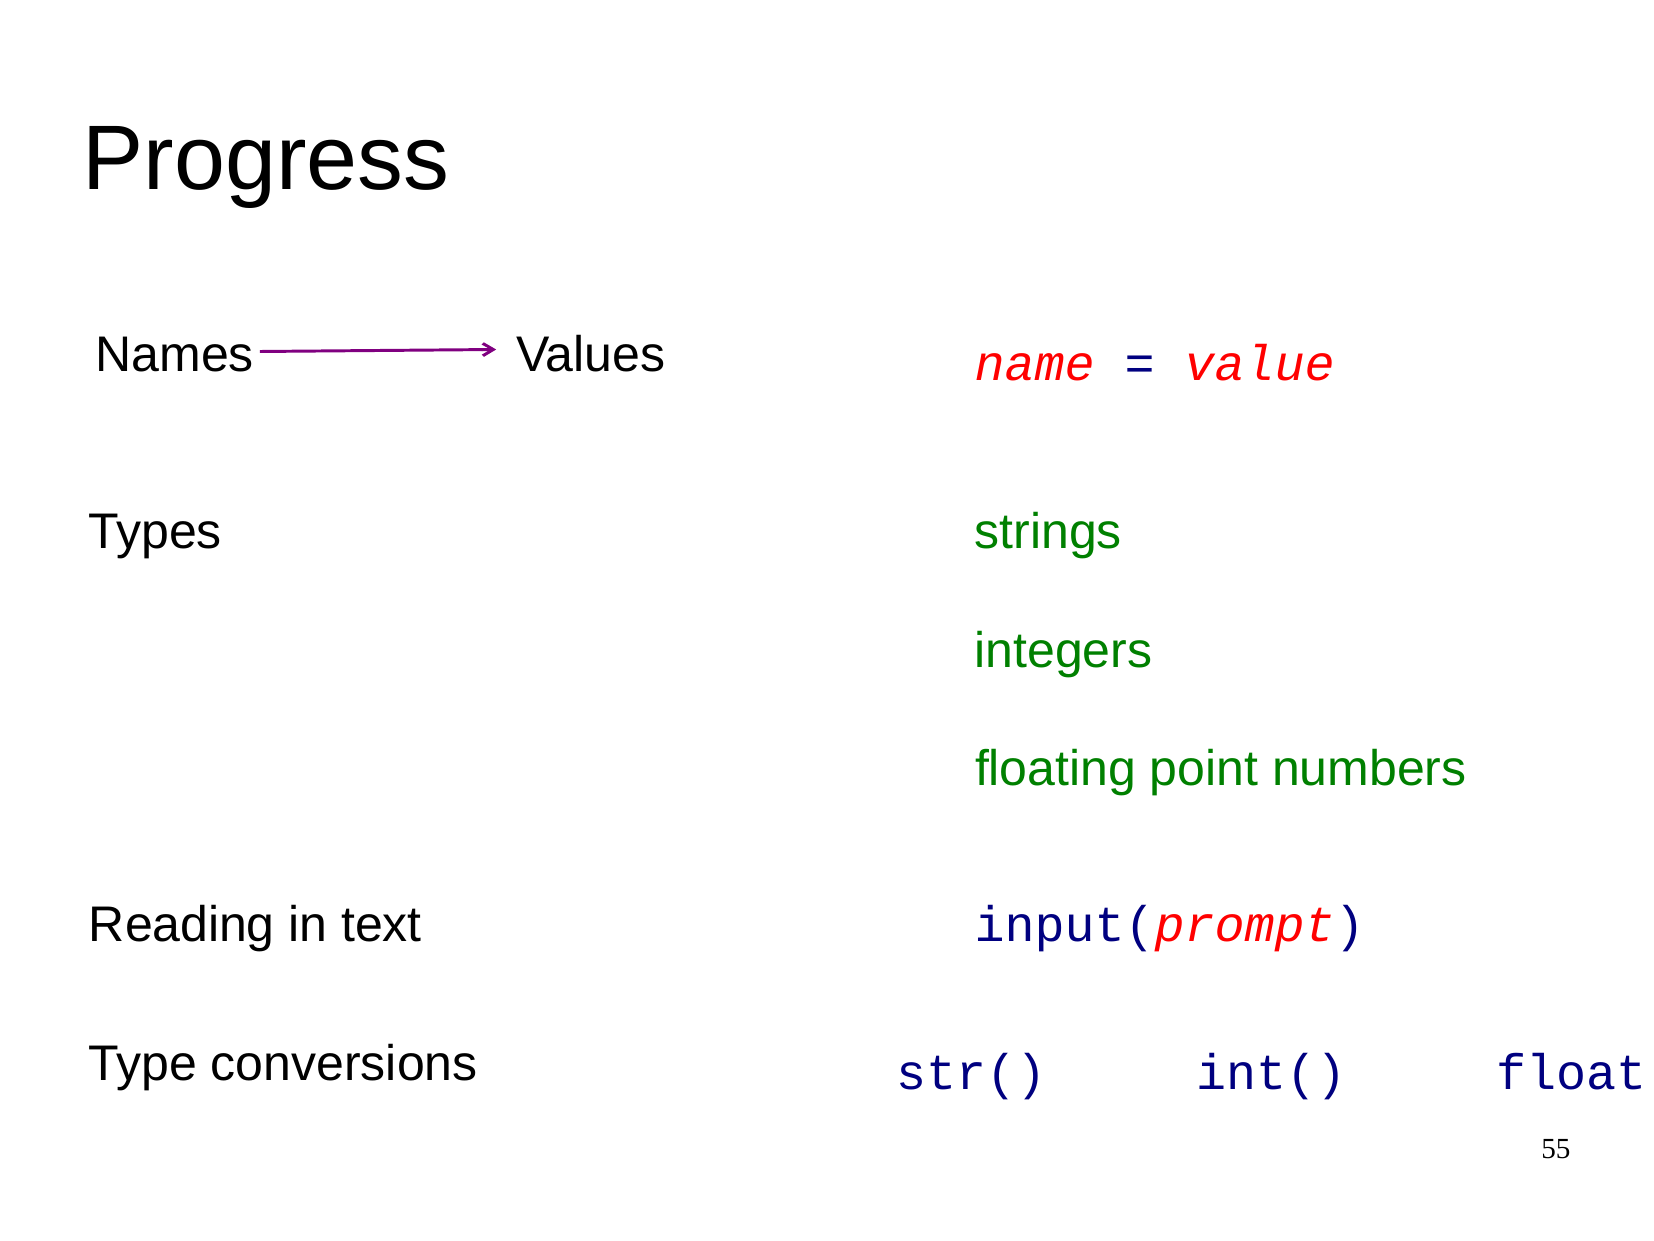

Progress
Names
 Values
name = value
Types
strings
integers
floating point numbers
Reading in text
input(prompt)
Type conversions
str()	int()	float()
55